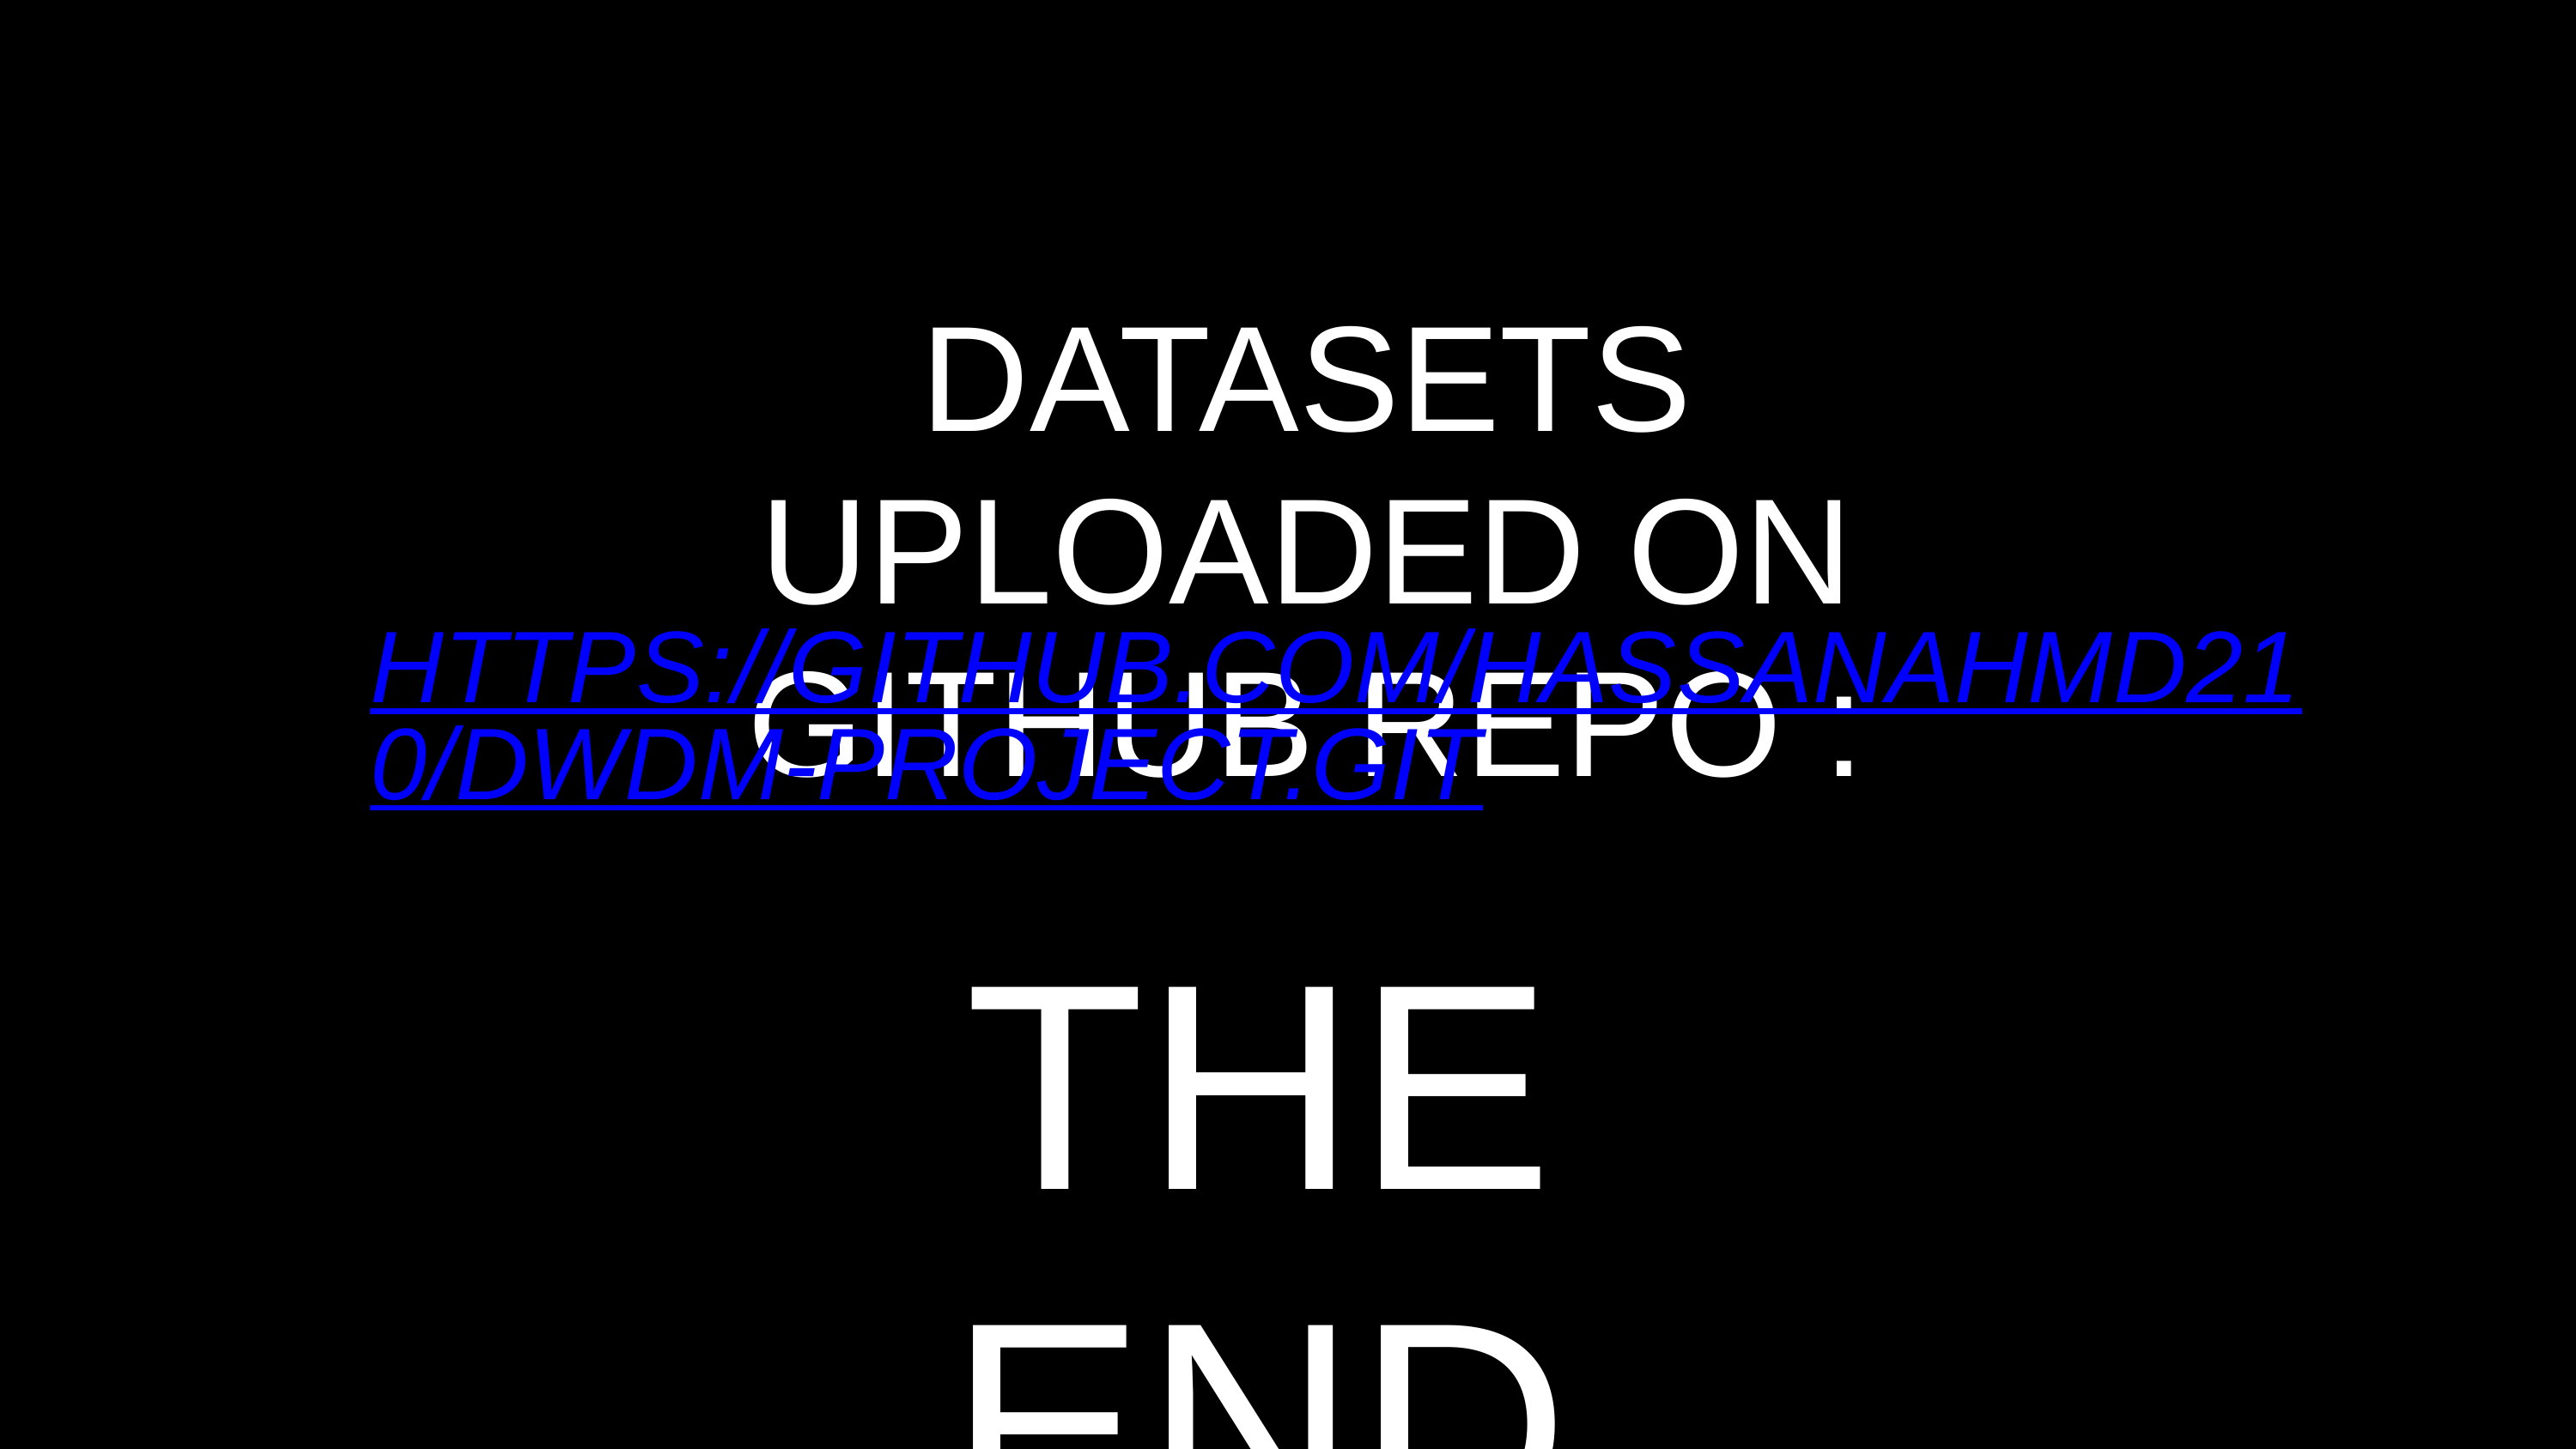

DATASETS UPLOADED ON GITHUB REPO :
HTTPS://GITHUB.COM/HASSANAHMD210/DWDM-PROJECT.GIT
THE END